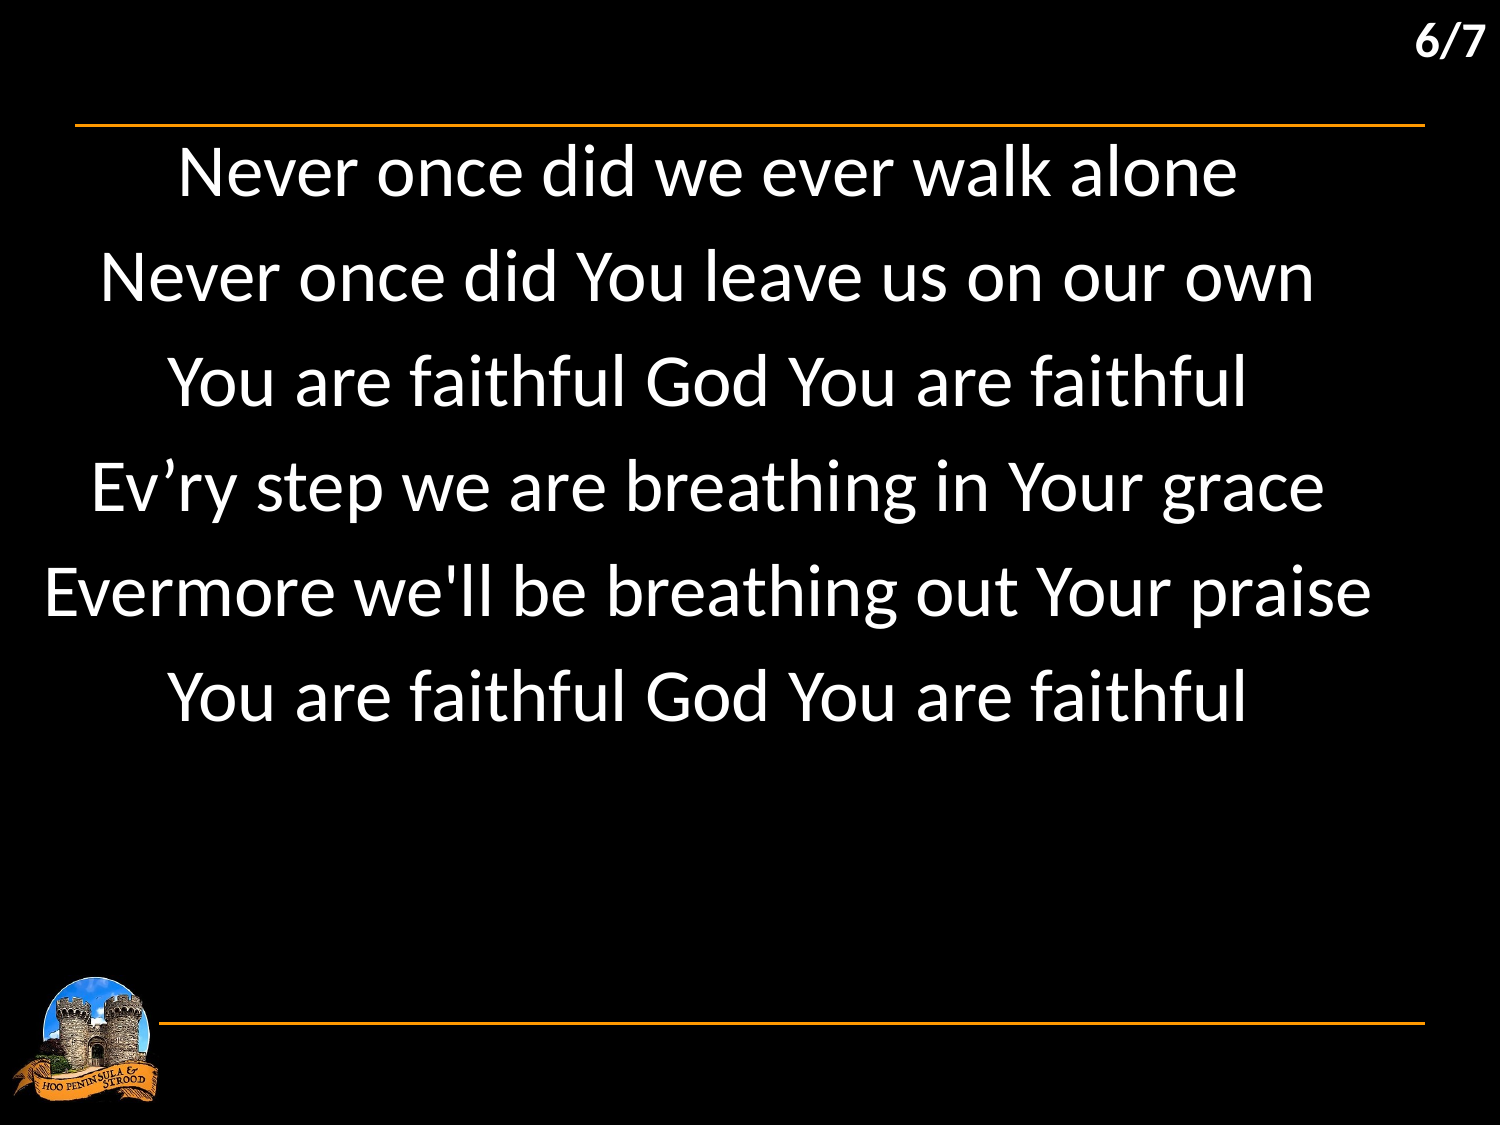

6/7
Never once did we ever walk alone
Never once did You leave us on our own
You are faithful God You are faithful
Ev’ry step we are breathing in Your grace
Evermore we'll be breathing out Your praise
You are faithful God You are faithful